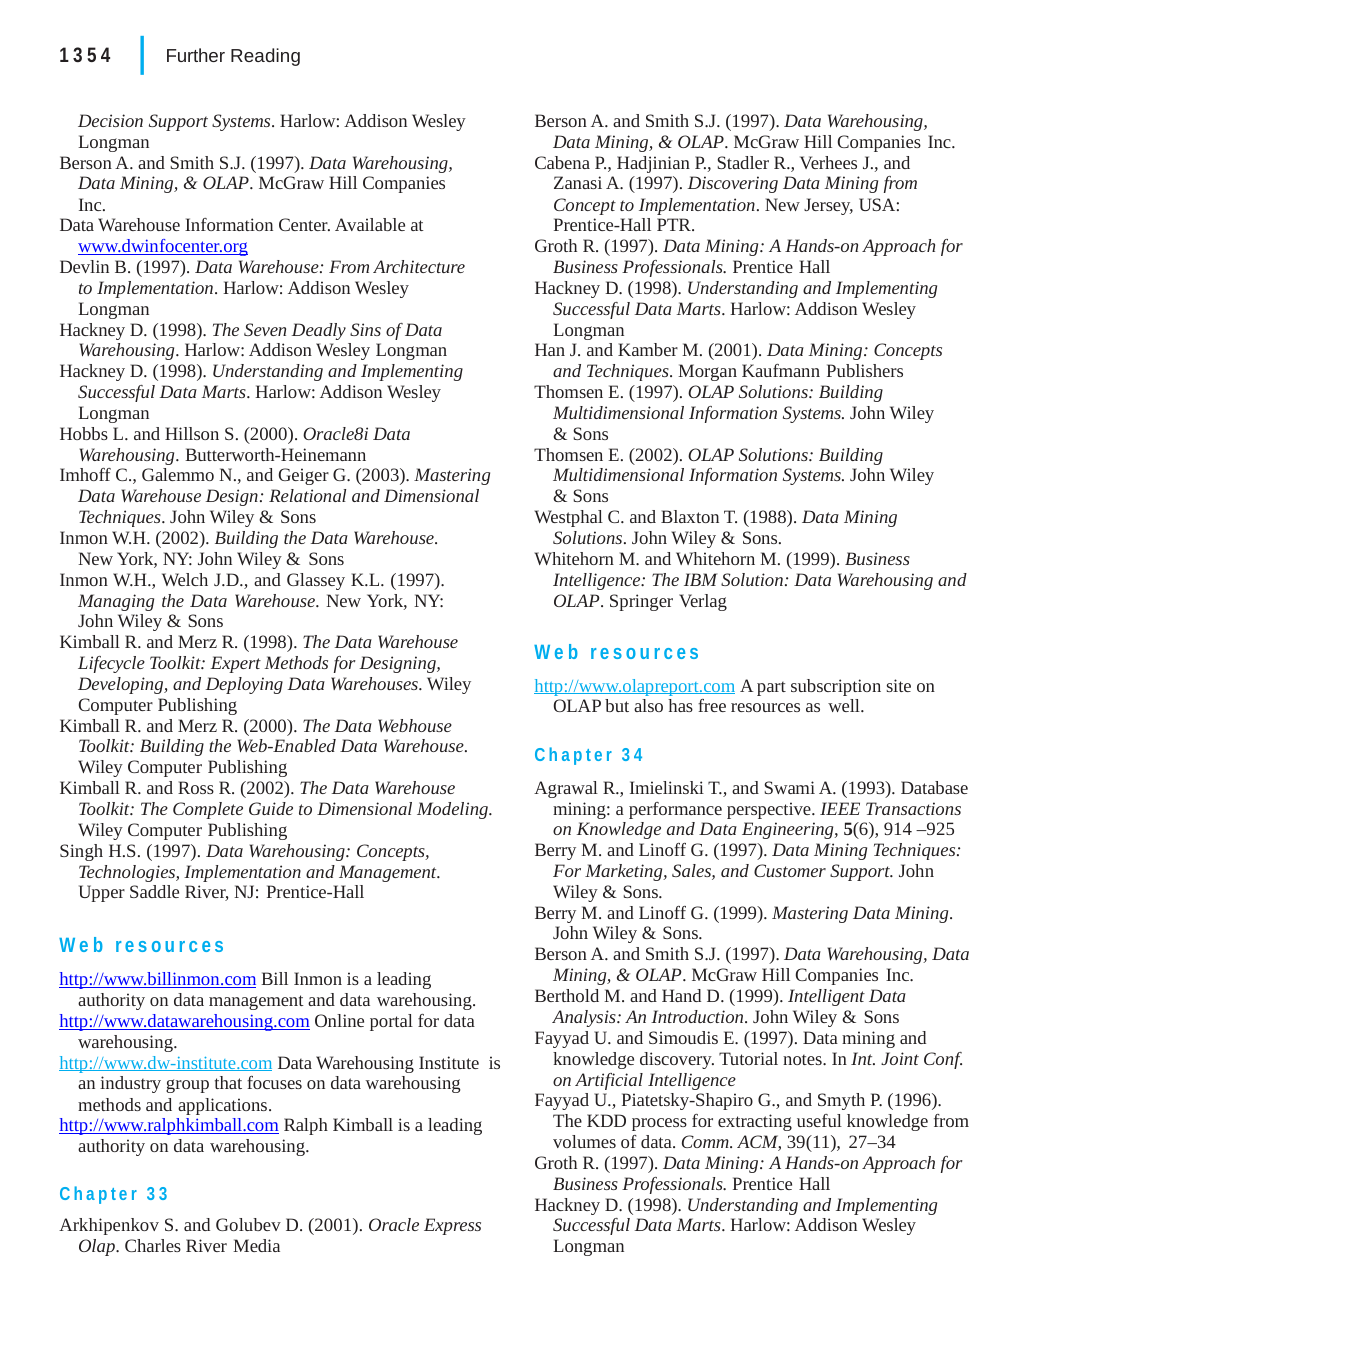

|
1354	Further Reading
Decision Support Systems. Harlow: Addison Wesley  Longman
Berson A. and Smith S.J. (1997). Data Warehousing,  Data Mining, & OLAP. McGraw Hill Companies  Inc.
Data Warehouse Information Center. Available at  www.dwinfocenter.org
Devlin B. (1997). Data Warehouse: From Architecture  to Implementation. Harlow: Addison Wesley  Longman
Hackney D. (1998). The Seven Deadly Sins of Data  Warehousing. Harlow: Addison Wesley Longman
Hackney D. (1998). Understanding and Implementing  Successful Data Marts. Harlow: Addison Wesley  Longman
Hobbs L. and Hillson S. (2000). Oracle8i Data  Warehousing. Butterworth-Heinemann
Imhoff C., Galemmo N., and Geiger G. (2003). Mastering  Data Warehouse Design: Relational and Dimensional  Techniques. John Wiley & Sons
Inmon W.H. (2002). Building the Data Warehouse.  New York, NY: John Wiley & Sons
Inmon W.H., Welch J.D., and Glassey K.L. (1997).  Managing the Data Warehouse. New York, NY:  John Wiley & Sons
Kimball R. and Merz R. (1998). The Data Warehouse  Lifecycle Toolkit: Expert Methods for Designing,  Developing, and Deploying Data Warehouses. Wiley  Computer Publishing
Kimball R. and Merz R. (2000). The Data Webhouse  Toolkit: Building the Web-Enabled Data Warehouse.  Wiley Computer Publishing
Kimball R. and Ross R. (2002). The Data Warehouse  Toolkit: The Complete Guide to Dimensional Modeling.  Wiley Computer Publishing
Singh H.S. (1997). Data Warehousing: Concepts,  Technologies, Implementation and Management.  Upper Saddle River, NJ: Prentice-Hall
Berson A. and Smith S.J. (1997). Data Warehousing,  Data Mining, & OLAP. McGraw Hill Companies Inc.
Cabena P., Hadjinian P., Stadler R., Verhees J., and  Zanasi A. (1997). Discovering Data Mining from  Concept to Implementation. New Jersey, USA:  Prentice-Hall PTR.
Groth R. (1997). Data Mining: A Hands-on Approach for  Business Professionals. Prentice Hall
Hackney D. (1998). Understanding and Implementing  Successful Data Marts. Harlow: Addison Wesley  Longman
Han J. and Kamber M. (2001). Data Mining: Concepts  and Techniques. Morgan Kaufmann Publishers
Thomsen E. (1997). OLAP Solutions: Building  Multidimensional Information Systems. John Wiley  & Sons
Thomsen E. (2002). OLAP Solutions: Building  Multidimensional Information Systems. John Wiley  & Sons
Westphal C. and Blaxton T. (1988). Data Mining  Solutions. John Wiley & Sons.
Whitehorn M. and Whitehorn M. (1999). Business  Intelligence: The IBM Solution: Data Warehousing and  OLAP. Springer Verlag
Web resources
http://www.olapreport.com A part subscription site on  OLAP but also has free resources as well.
Chapter 34
Agrawal R., Imielinski T., and Swami A. (1993). Database  mining: a performance perspective. IEEE Transactions  on Knowledge and Data Engineering, 5(6), 914 –925
Berry M. and Linoff G. (1997). Data Mining Techniques:  For Marketing, Sales, and Customer Support. John  Wiley & Sons.
Berry M. and Linoff G. (1999). Mastering Data Mining.  John Wiley & Sons.
Berson A. and Smith S.J. (1997). Data Warehousing, Data  Mining, & OLAP. McGraw Hill Companies Inc.
Berthold M. and Hand D. (1999). Intelligent Data  Analysis: An Introduction. John Wiley & Sons
Fayyad U. and Simoudis E. (1997). Data mining and  knowledge discovery. Tutorial notes. In Int. Joint Conf.  on Artificial Intelligence
Fayyad U., Piatetsky-Shapiro G., and Smyth P. (1996).  The KDD process for extracting useful knowledge from  volumes of data. Comm. ACM, 39(11), 27–34
Groth R. (1997). Data Mining: A Hands-on Approach for  Business Professionals. Prentice Hall
Hackney D. (1998). Understanding and Implementing  Successful Data Marts. Harlow: Addison Wesley  Longman
Web resources
http://www.billinmon.com Bill Inmon is a leading  authority on data management and data warehousing.
http://www.datawarehousing.com Online portal for data  warehousing.
http://www.dw-institute.com Data Warehousing Institute  is an industry group that focuses on data warehousing  methods and applications.
http://www.ralphkimball.com Ralph Kimball is a leading  authority on data warehousing.
Chapter 33
Arkhipenkov S. and Golubev D. (2001). Oracle Express  Olap. Charles River Media